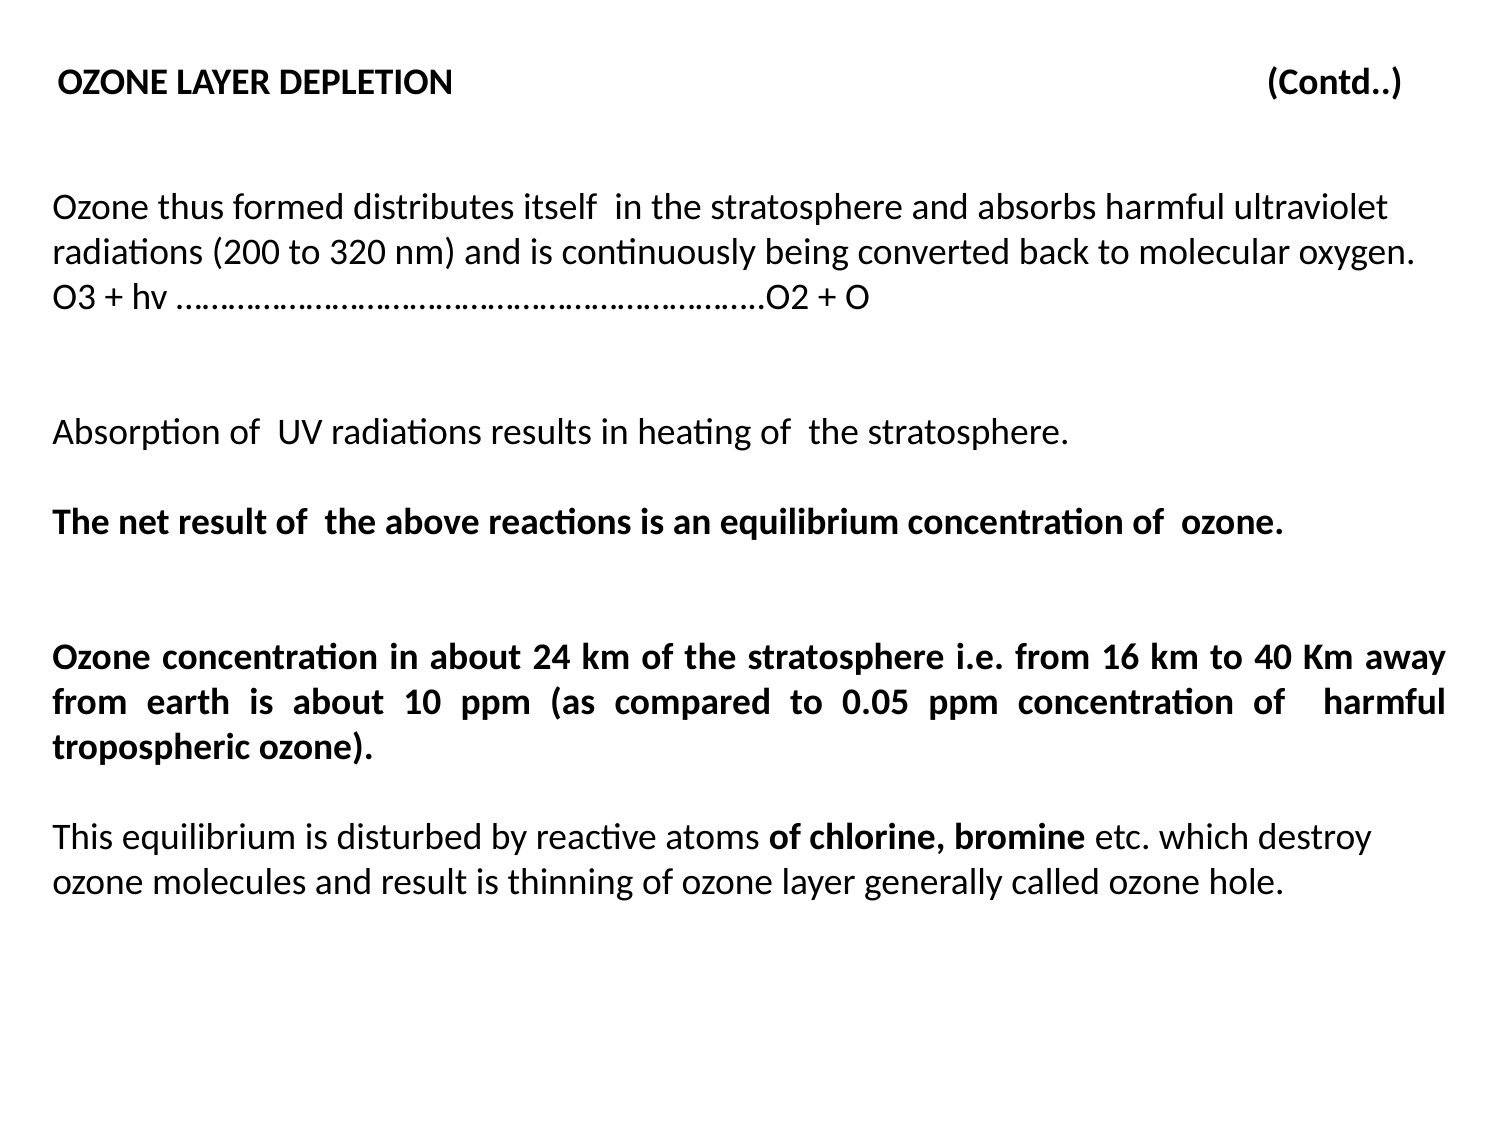

OZONE LAYER DEPLETION                                                                                                (Contd..)
Ozone thus formed distributes itself  in the stratosphere and absorbs harmful ultraviolet radiations (200 to 320 nm) and is continuously being converted back to molecular oxygen.
O3 + hv …………………………………………………………..O2 + O

Absorption of  UV radiations results in heating of  the stratosphere.

The net result of  the above reactions is an equilibrium concentration of  ozone.

Ozone concentration in about 24 km of the stratosphere i.e. from 16 km to 40 Km away from earth is about 10 ppm (as compared to 0.05 ppm concentration of  harmful tropospheric ozone).

This equilibrium is disturbed by reactive atoms of chlorine, bromine etc. which destroy ozone molecules and result is thinning of ozone layer generally called ozone hole.